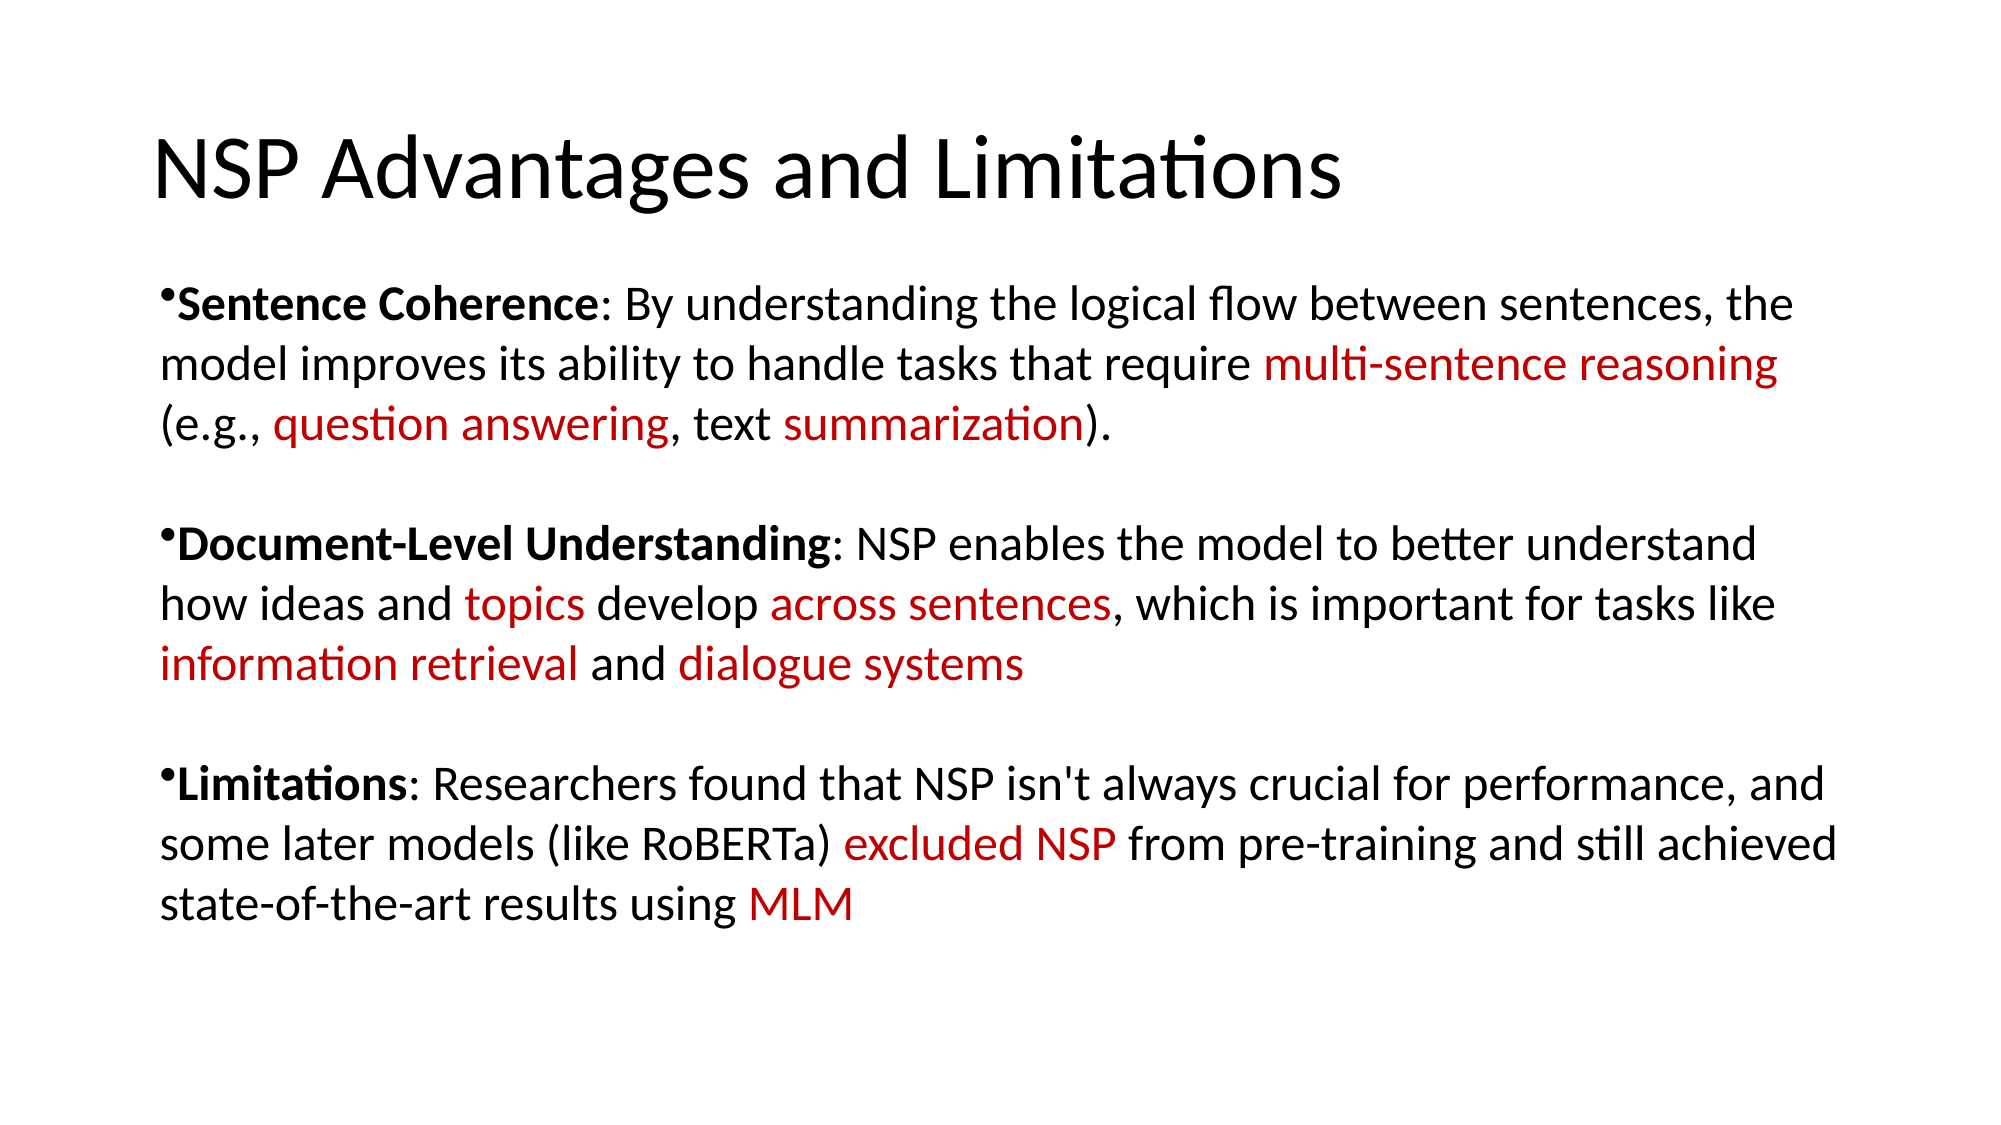

# NSP Advantages and Limitations
Sentence Coherence: By understanding the logical flow between sentences, the model improves its ability to handle tasks that require multi-sentence reasoning (e.g., question answering, text summarization).

Document-Level Understanding: NSP enables the model to better understand how ideas and topics develop across sentences, which is important for tasks like information retrieval and dialogue systems

Limitations: Researchers found that NSP isn't always crucial for performance, and some later models (like RoBERTa) excluded NSP from pre-training and still achieved state-of-the-art results using MLM